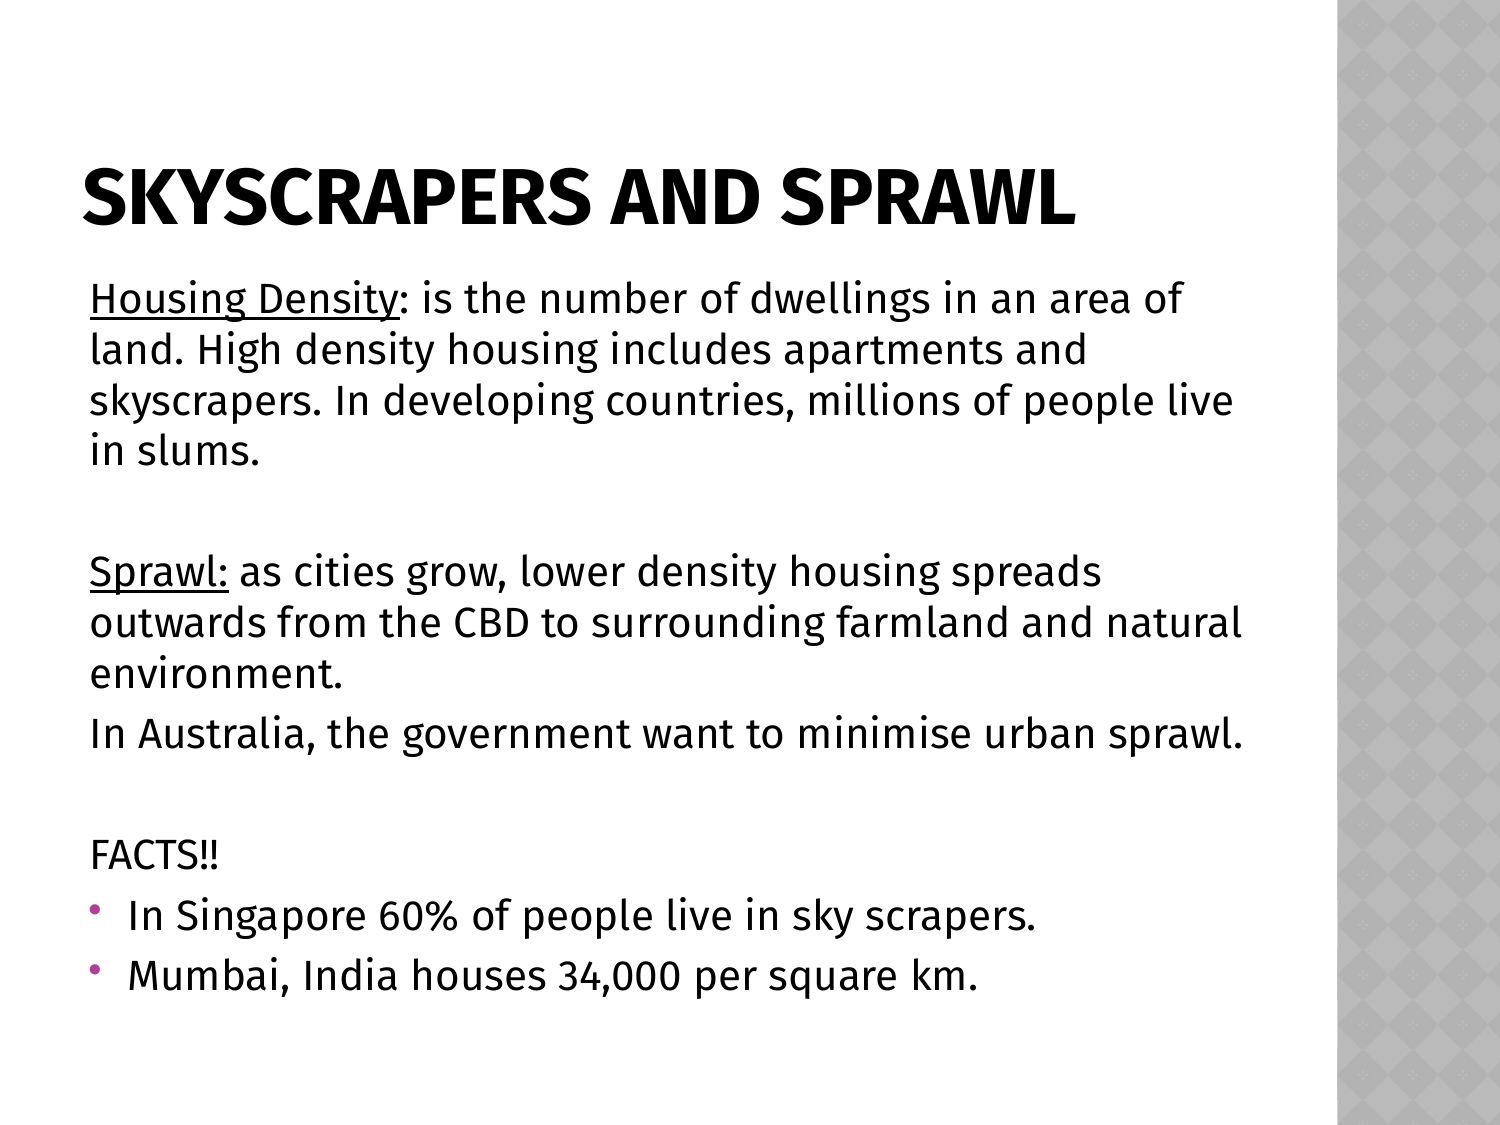

# Skyscrapers and Sprawl
Housing Density: is the number of dwellings in an area of land. High density housing includes apartments and skyscrapers. In developing countries, millions of people live in slums.

Sprawl: as cities grow, lower density housing spreads outwards from the CBD to surrounding farmland and natural environment.
In Australia, the government want to minimise urban sprawl.

FACTS!!
In Singapore 60% of people live in sky scrapers.
Mumbai, India houses 34,000 per square km.